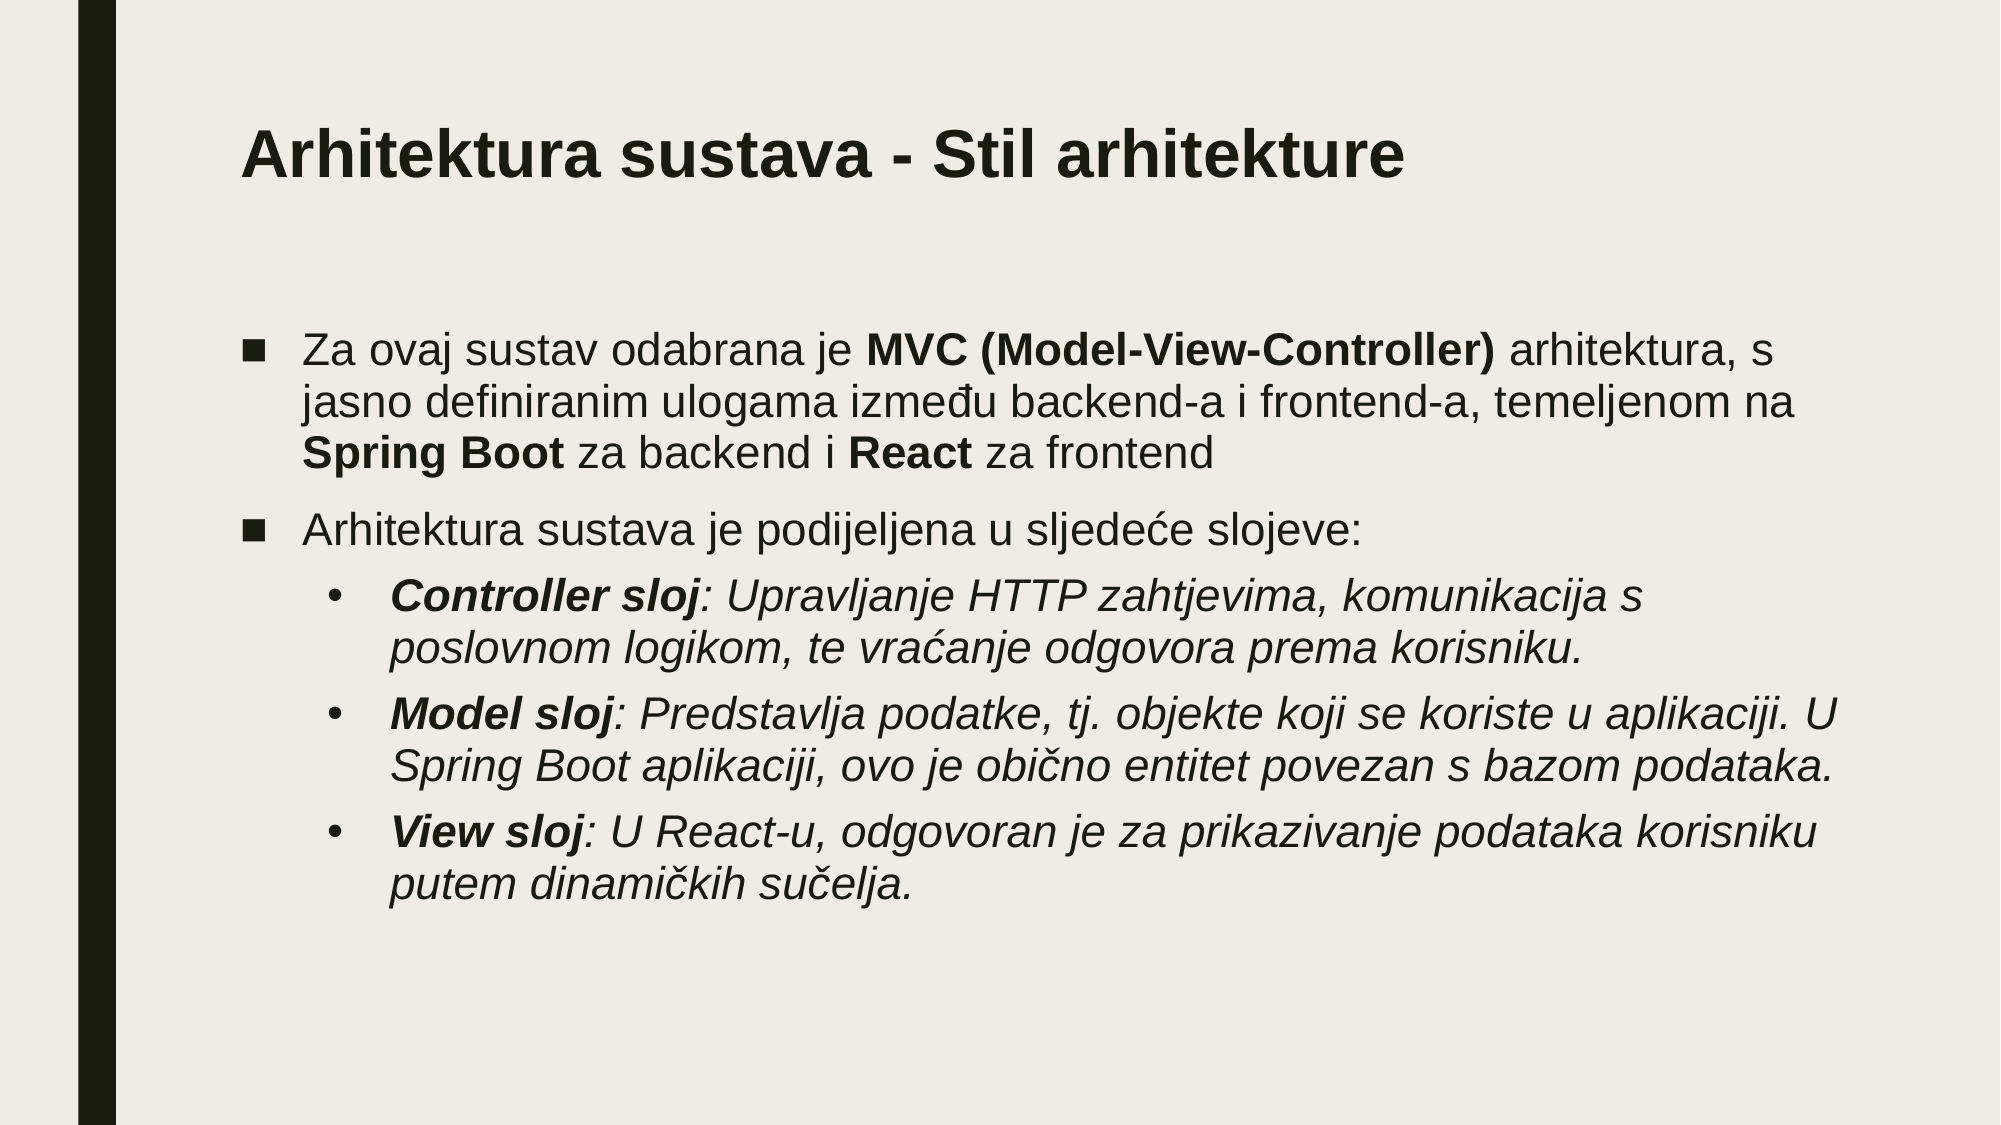

# Arhitektura sustava - Stil arhitekture
Za ovaj sustav odabrana je MVC (Model-View-Controller) arhitektura, s jasno definiranim ulogama između backend-a i frontend-a, temeljenom na Spring Boot za backend i React za frontend
Arhitektura sustava je podijeljena u sljedeće slojeve:
Controller sloj: Upravljanje HTTP zahtjevima, komunikacija s poslovnom logikom, te vraćanje odgovora prema korisniku.
Model sloj: Predstavlja podatke, tj. objekte koji se koriste u aplikaciji. U Spring Boot aplikaciji, ovo je obično entitet povezan s bazom podataka.
View sloj: U React-u, odgovoran je za prikazivanje podataka korisniku putem dinamičkih sučelja.